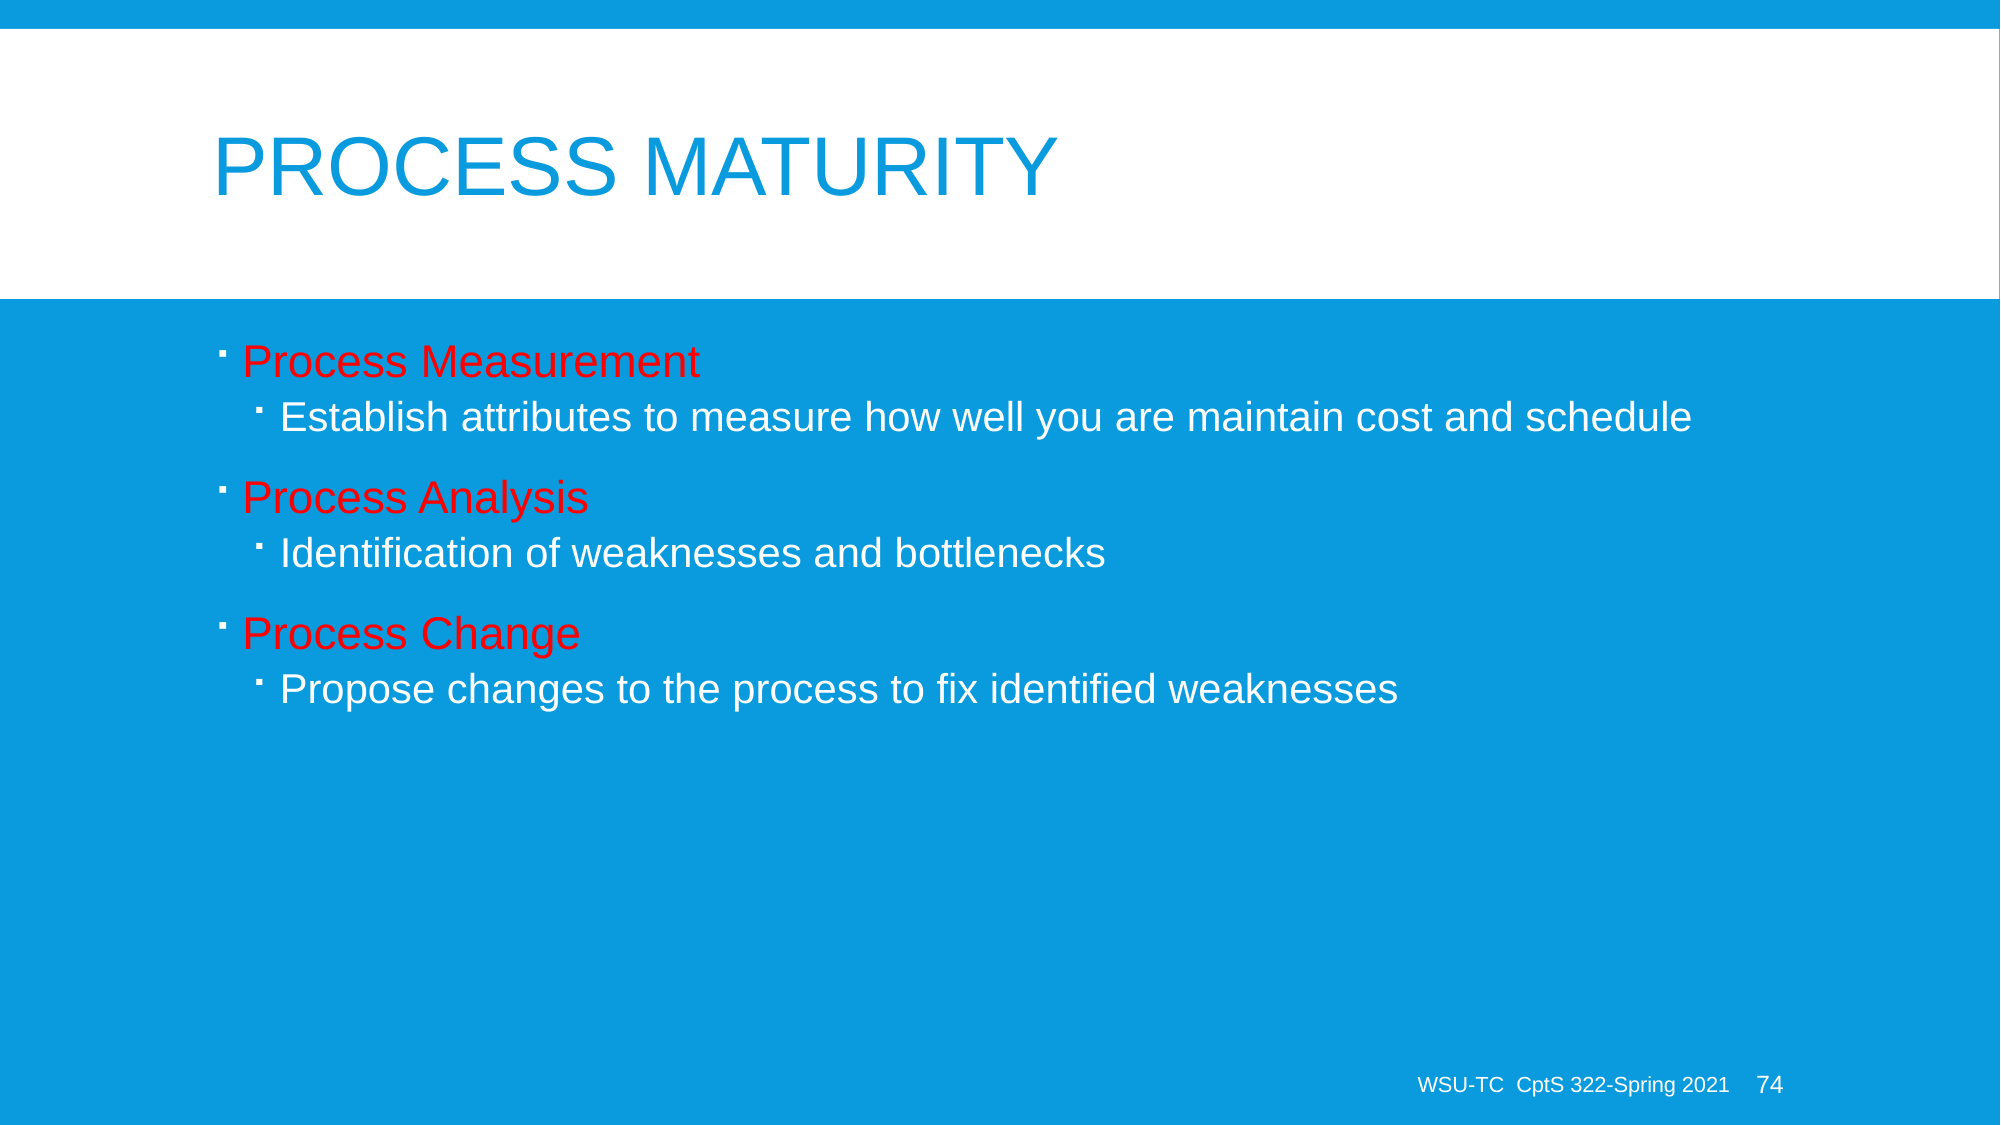

# Process Maturity
Process Measurement
Establish attributes to measure how well you are maintain cost and schedule
Process Analysis
Identification of weaknesses and bottlenecks
Process Change
Propose changes to the process to fix identified weaknesses
WSU-TC  CptS 322-Spring 2021
74